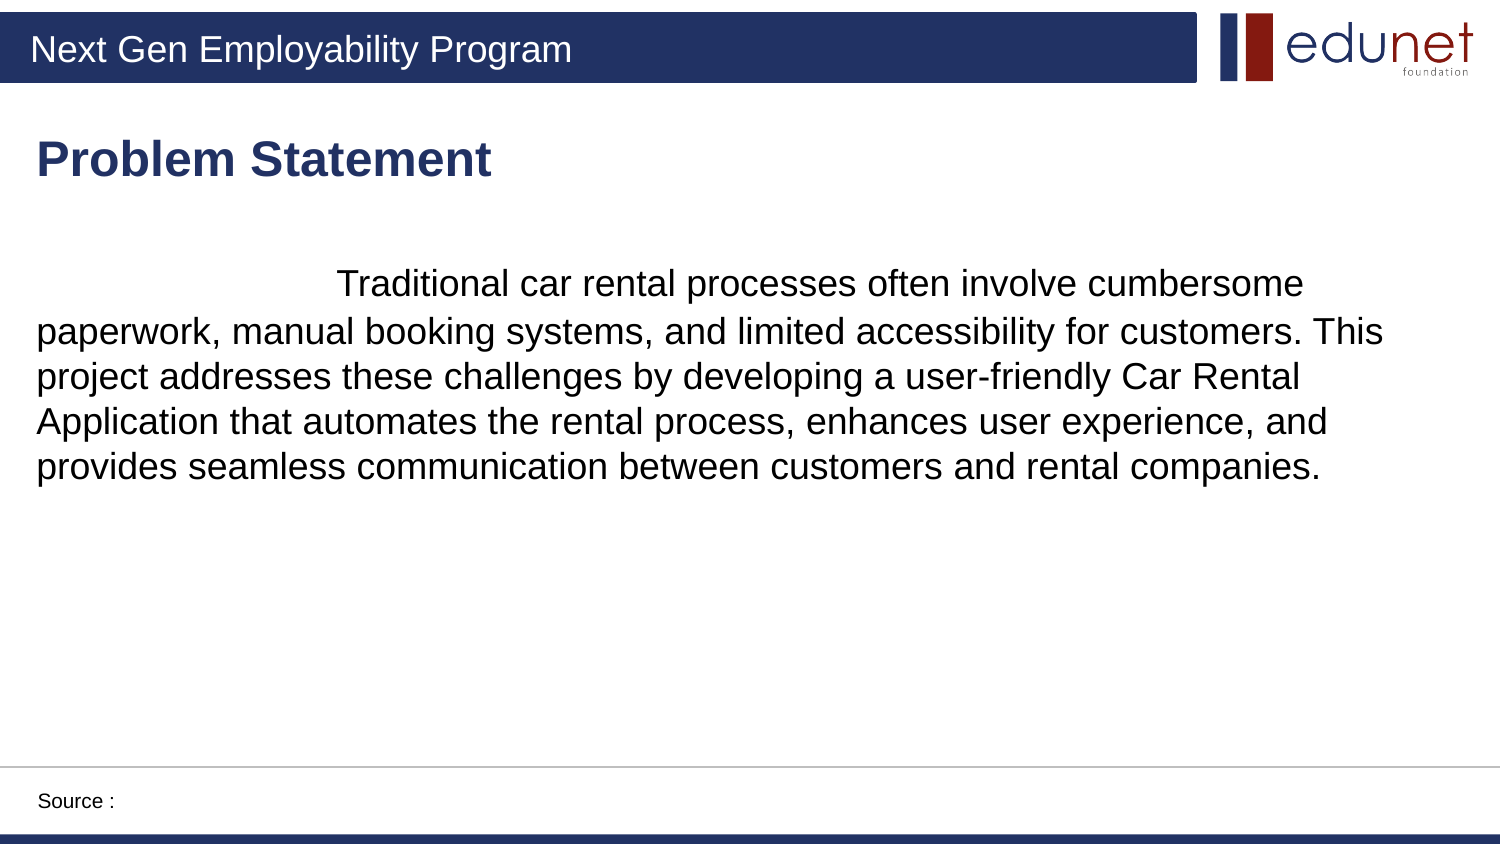

Problem Statement
		Traditional car rental processes often involve cumbersome paperwork, manual booking systems, and limited accessibility for customers. This project addresses these challenges by developing a user-friendly Car Rental Application that automates the rental process, enhances user experience, and provides seamless communication between customers and rental companies.
Source :